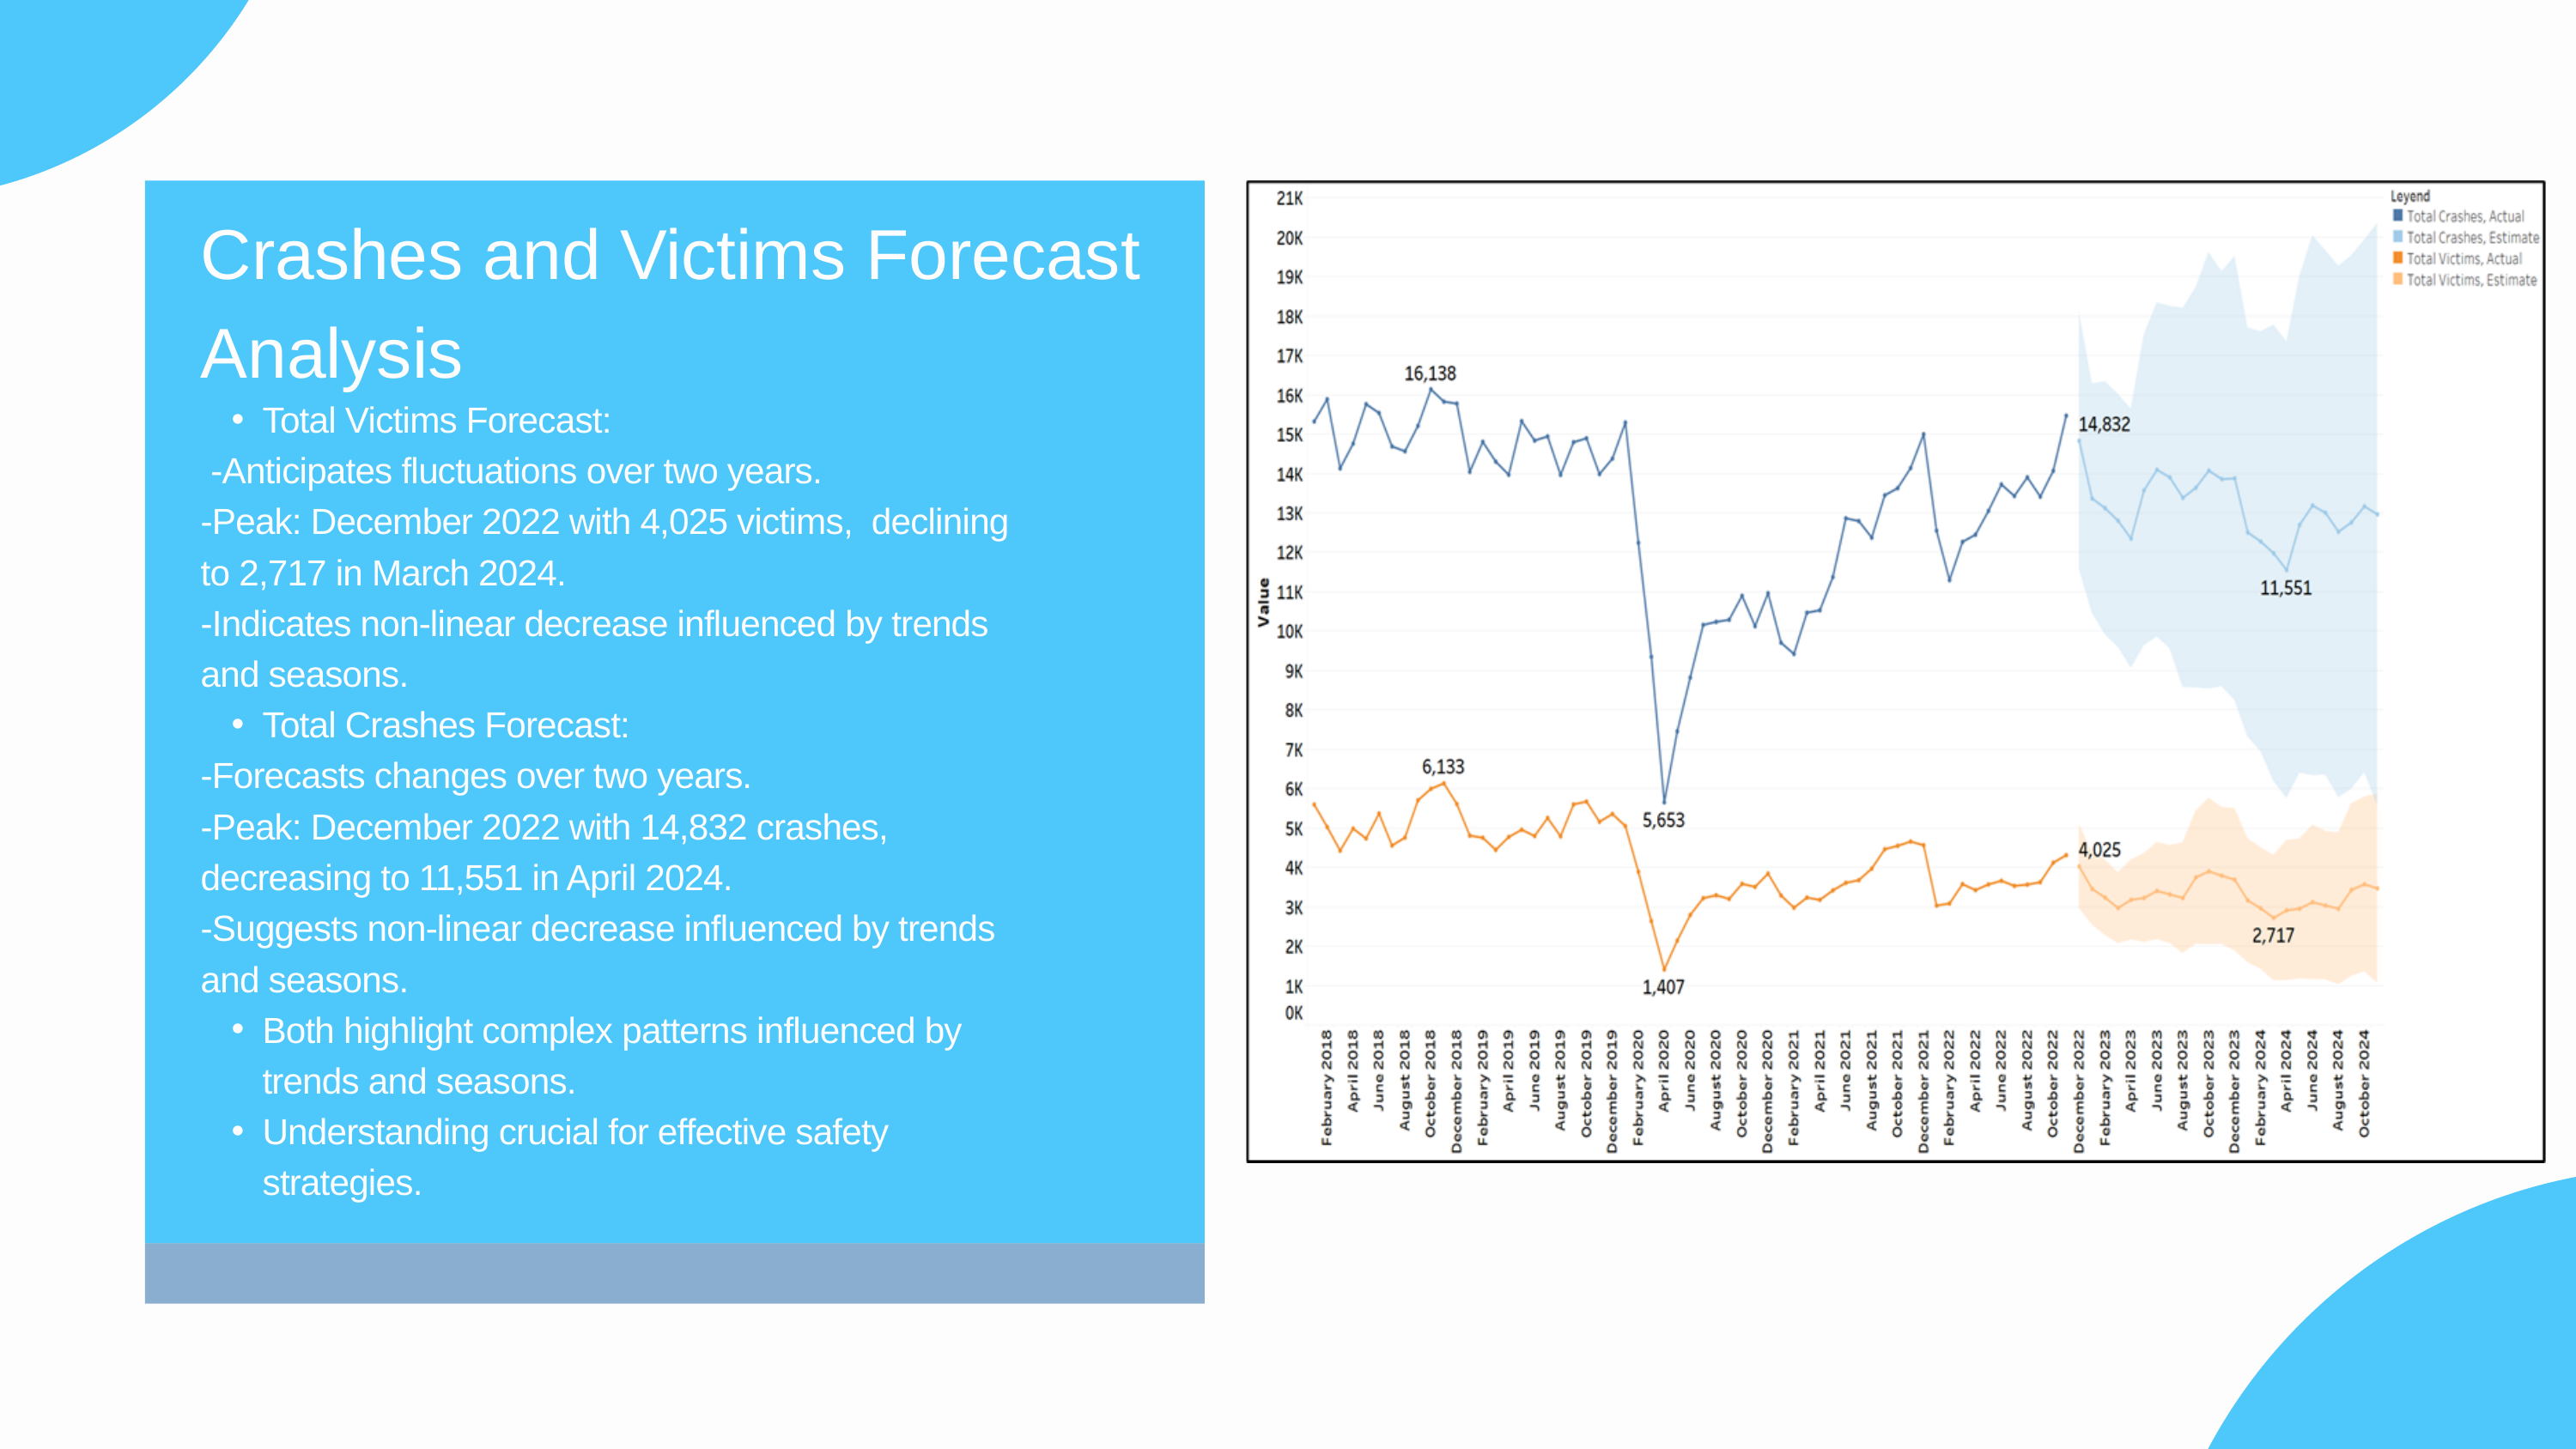

Crashes and Victims Forecast Analysis

Total Victims Forecast:
 -Anticipates fluctuations over two years.
-Peak: December 2022 with 4,025 victims,  declining to 2,717 in March 2024.
-Indicates non-linear decrease influenced by trends and seasons.
Total Crashes Forecast:
-Forecasts changes over two years.
-Peak: December 2022 with 14,832 crashes, decreasing to 11,551 in April 2024.
-Suggests non-linear decrease influenced by trends and seasons.
Both highlight complex patterns influenced by trends and seasons.
Understanding crucial for effective safety strategies.